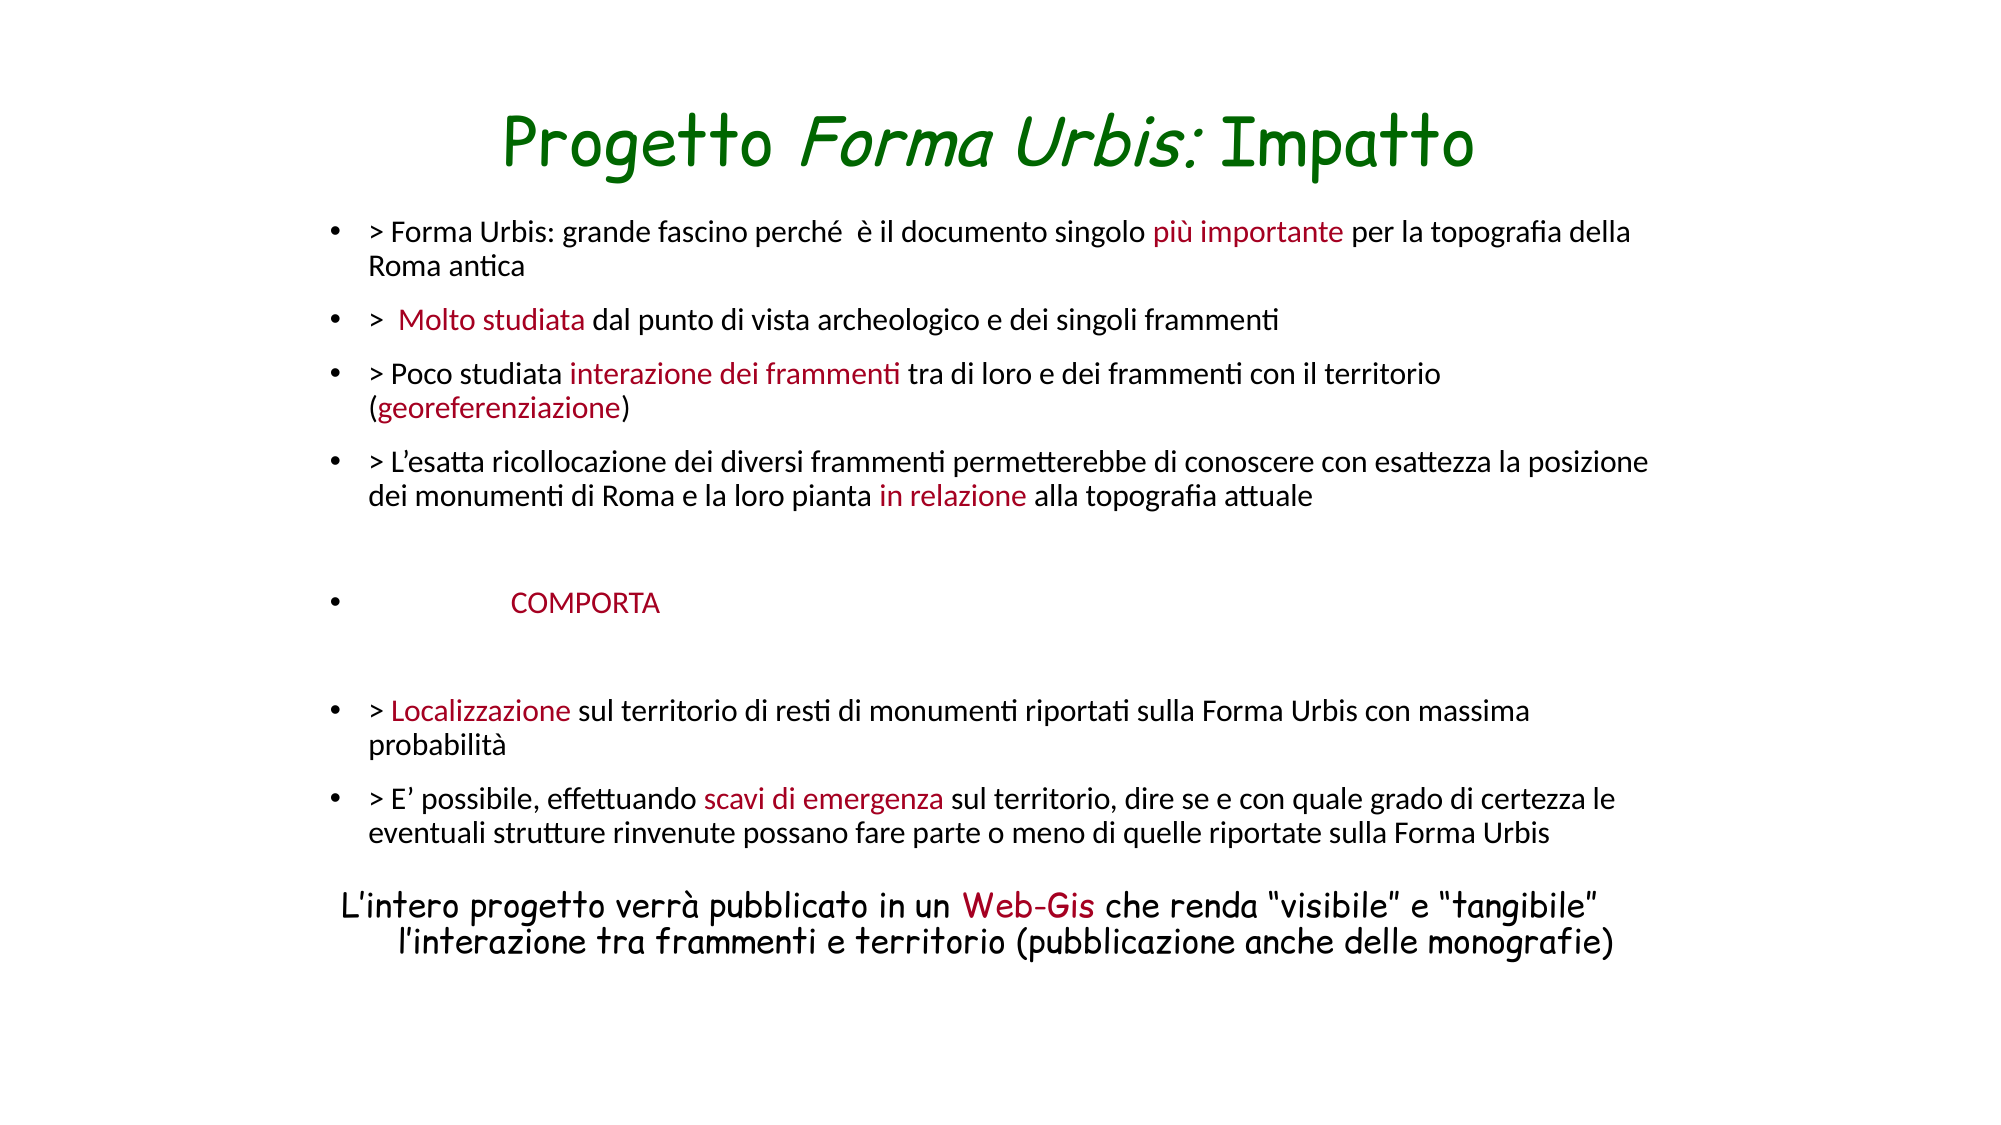

Progetto Forma Urbis: Impatto
> Forma Urbis: grande fascino perché  è il documento singolo più importante per la topografia della Roma antica
>  Molto studiata dal punto di vista archeologico e dei singoli frammenti
> Poco studiata interazione dei frammenti tra di loro e dei frammenti con il territorio (georeferenziazione)
> L’esatta ricollocazione dei diversi frammenti permetterebbe di conoscere con esattezza la posizione dei monumenti di Roma e la loro pianta in relazione alla topografia attuale

					COMPORTA

> Localizzazione sul territorio di resti di monumenti riportati sulla Forma Urbis con massima probabilità
> E’ possibile, effettuando scavi di emergenza sul territorio, dire se e con quale grado di certezza le eventuali strutture rinvenute possano fare parte o meno di quelle riportate sulla Forma Urbis
L’intero progetto verrà pubblicato in un Web-Gis che renda “visibile” e “tangibile” l’interazione tra frammenti e territorio (pubblicazione anche delle monografie)